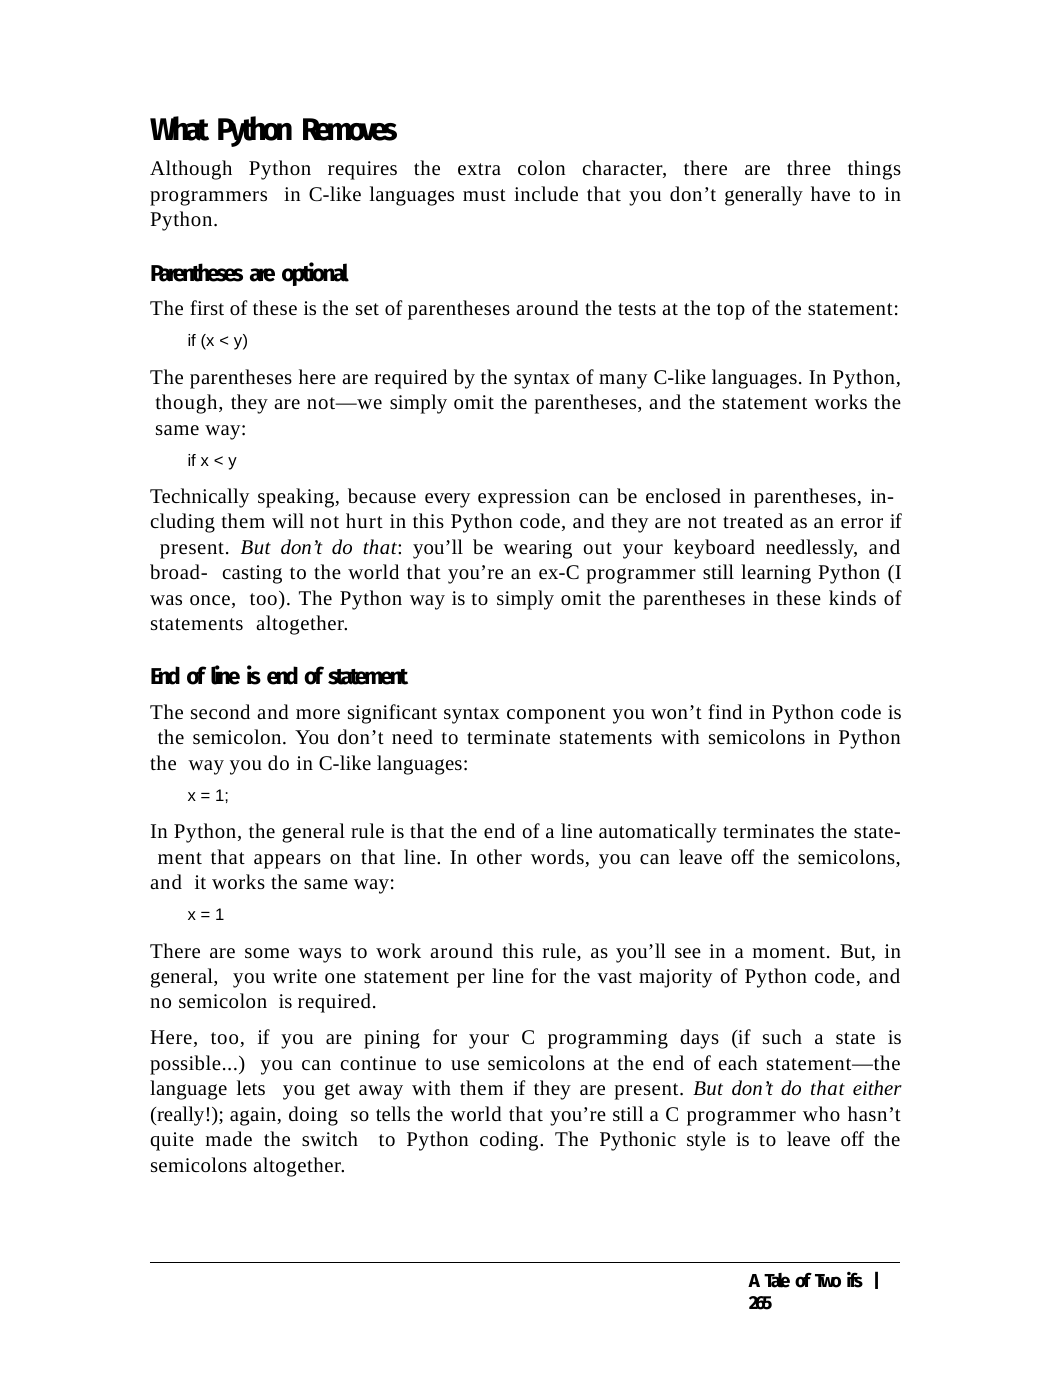

What Python Removes
Although Python requires the extra colon character, there are three things programmers  in C-like languages must include that you don’t generally have to in Python.

Parentheses are optional
The first of these is the set of parentheses around the tests at the top of the statement:
if (x < y)
The parentheses here are required by the syntax of many C-like languages. In Python,  though, they are not—we simply omit the parentheses, and the statement works the  same way:
if x < y
Technically speaking, because every expression can be enclosed in parentheses, in-  cluding them will not hurt in this Python code, and they are not treated as an error if  present. But don’t do that: you’ll be wearing out your keyboard needlessly, and broad-  casting to the world that you’re an ex-C programmer still learning Python (I was once,  too). The Python way is to simply omit the parentheses in these kinds of statements  altogether.

End of line is end of statement
The second and more significant syntax component you won’t find in Python code is  the semicolon. You don’t need to terminate statements with semicolons in Python the  way you do in C-like languages:
x = 1;
In Python, the general rule is that the end of a line automatically terminates the state-  ment that appears on that line. In other words, you can leave off the semicolons, and  it works the same way:
x = 1
There are some ways to work around this rule, as you’ll see in a moment. But, in general,  you write one statement per line for the vast majority of Python code, and no semicolon  is required.
Here, too, if you are pining for your C programming days (if such a state is possible...)  you can continue to use semicolons at the end of each statement—the language lets  you get away with them if they are present. But don’t do that either (really!); again, doing  so tells the world that you’re still a C programmer who hasn’t quite made the switch  to Python coding. The Pythonic style is to leave off the semicolons altogether.

A Tale of Two ifs  |  265